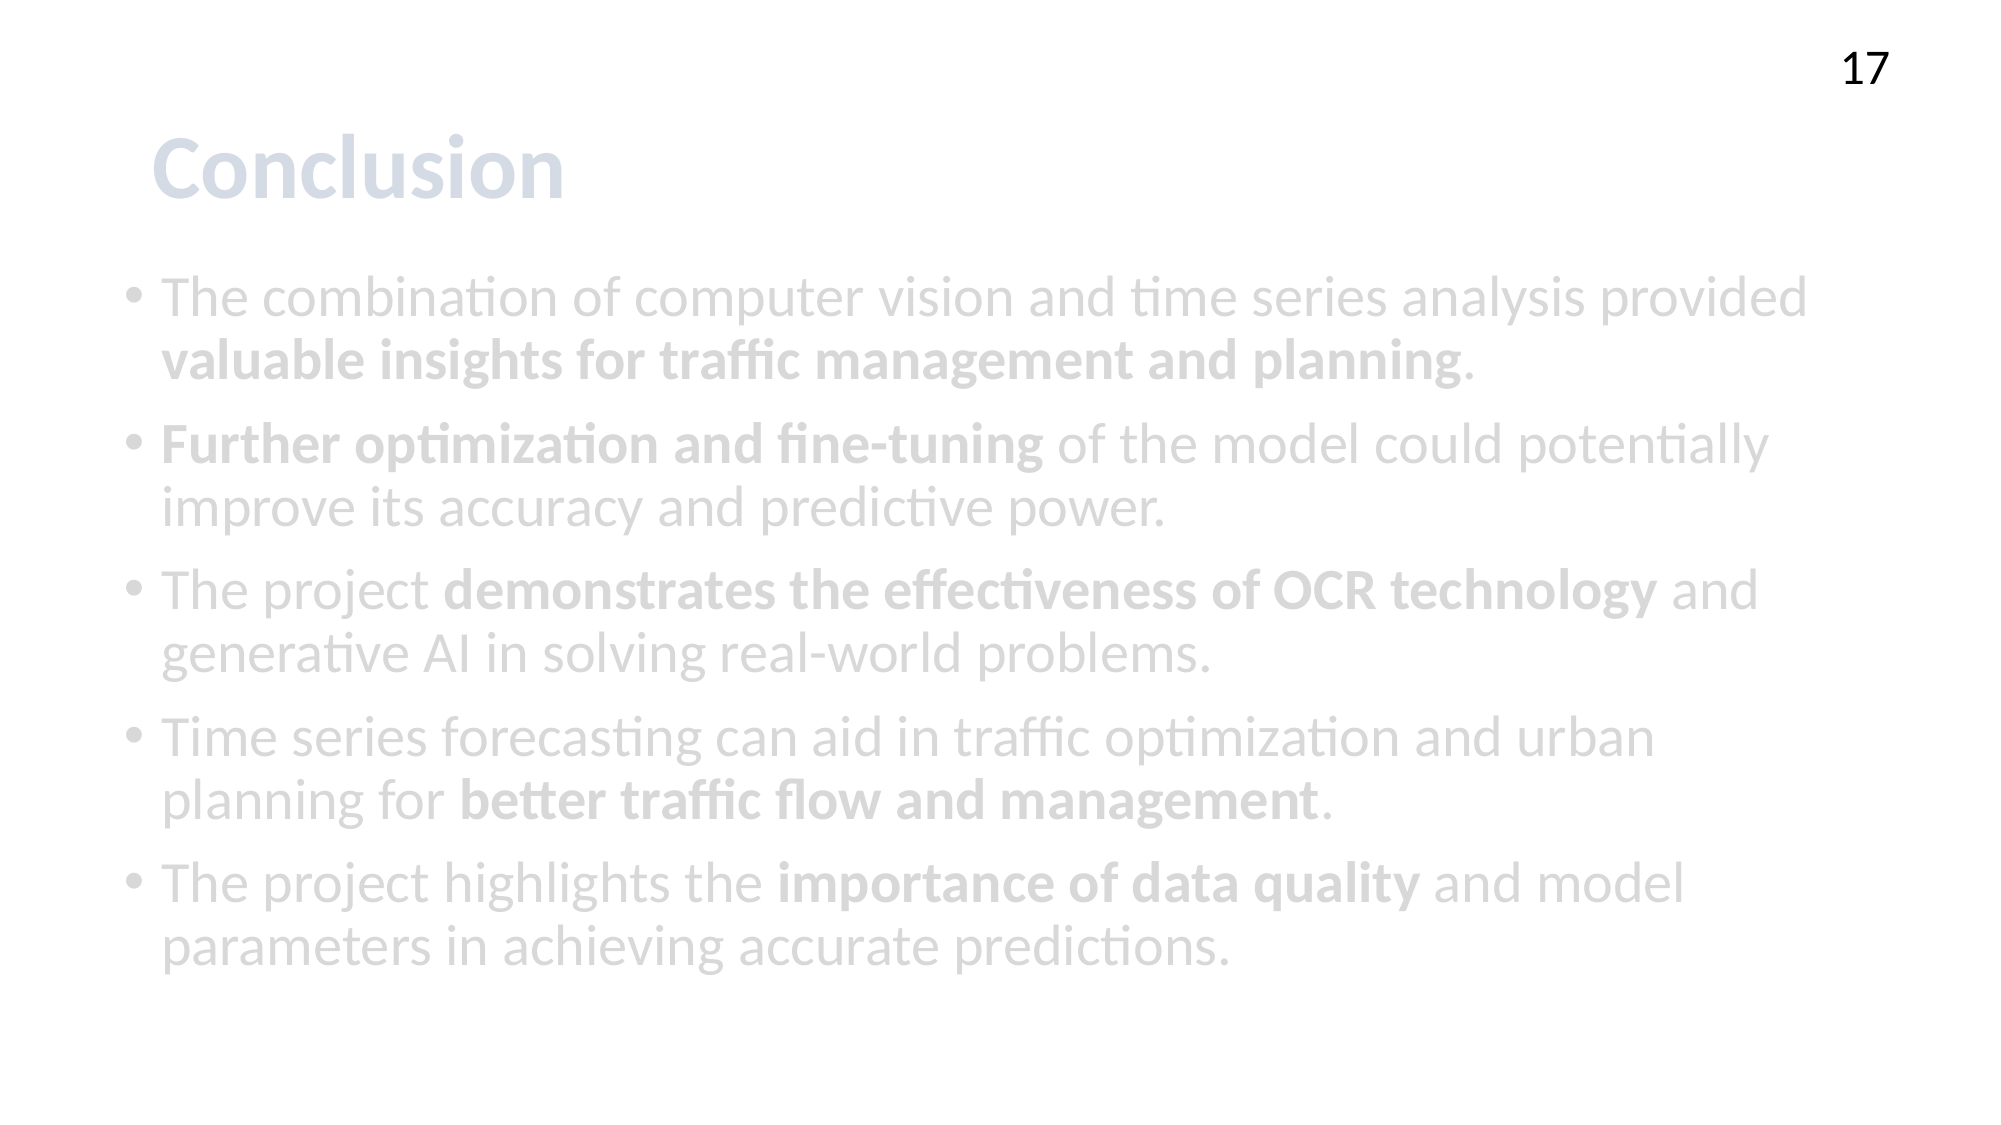

# Conclusion
The combination of computer vision and time series analysis provided valuable insights for traffic management and planning.
Further optimization and fine-tuning of the model could potentially improve its accuracy and predictive power.
The project demonstrates the effectiveness of OCR technology and generative AI in solving real-world problems.
Time series forecasting can aid in traffic optimization and urban planning for better traffic flow and management.
The project highlights the importance of data quality and model parameters in achieving accurate predictions.